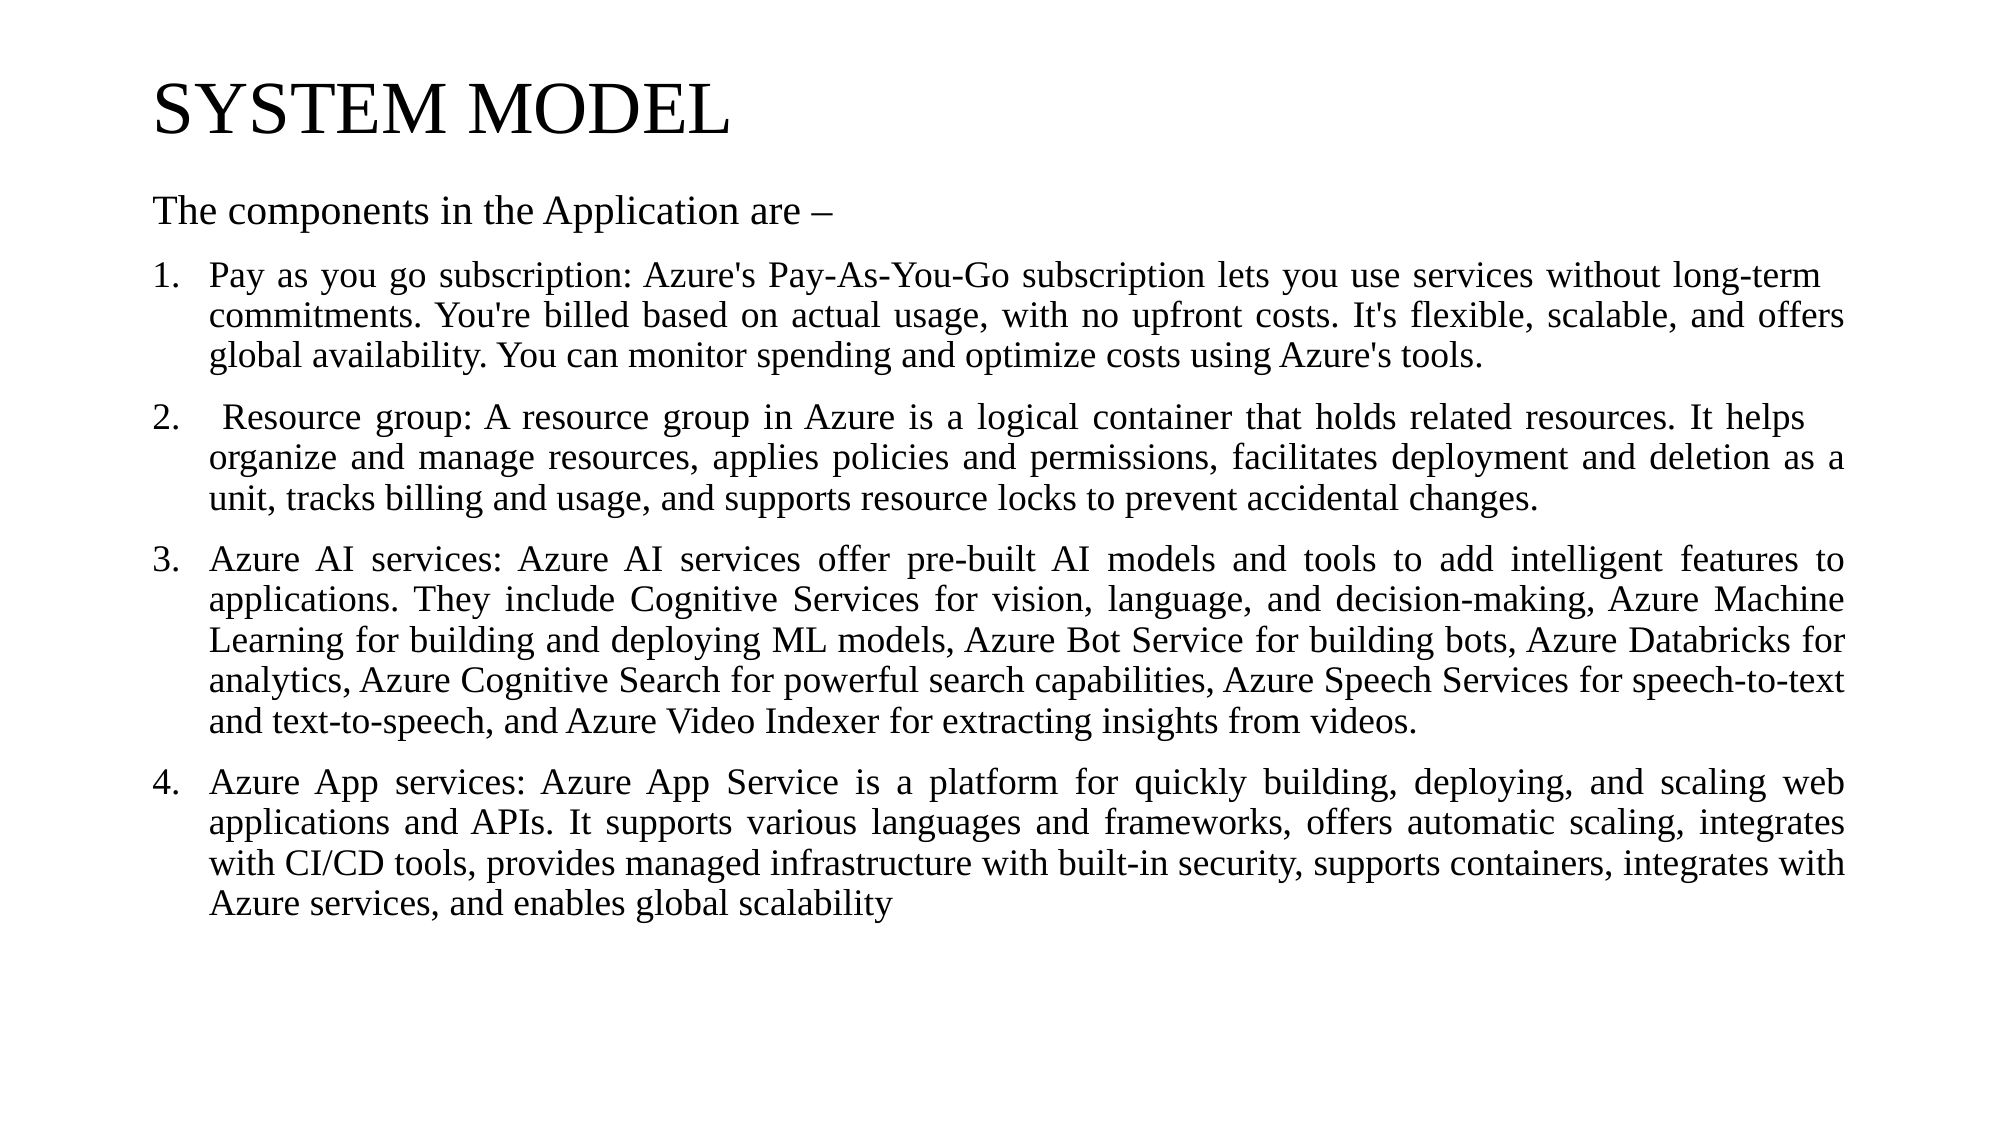

# SYSTEM MODEL
The components in the Application are –
Pay as you go subscription: Azure's Pay-As-You-Go subscription lets you use services without long-term   commitments. You're billed based on actual usage, with no upfront costs. It's flexible, scalable, and offers global availability. You can monitor spending and optimize costs using Azure's tools.
 Resource group: A resource group in Azure is a logical container that holds related resources. It helps    organize and manage resources, applies policies and permissions, facilitates deployment and deletion as a unit, tracks billing and usage, and supports resource locks to prevent accidental changes.
Azure AI services: Azure AI services offer pre-built AI models and tools to add intelligent features to applications. They include Cognitive Services for vision, language, and decision-making, Azure Machine Learning for building and deploying ML models, Azure Bot Service for building bots, Azure Databricks for analytics, Azure Cognitive Search for powerful search capabilities, Azure Speech Services for speech-to-text and text-to-speech, and Azure Video Indexer for extracting insights from videos.
Azure App services: Azure App Service is a platform for quickly building, deploying, and scaling web applications and APIs. It supports various languages and frameworks, offers automatic scaling, integrates with CI/CD tools, provides managed infrastructure with built-in security, supports containers, integrates with Azure services, and enables global scalability